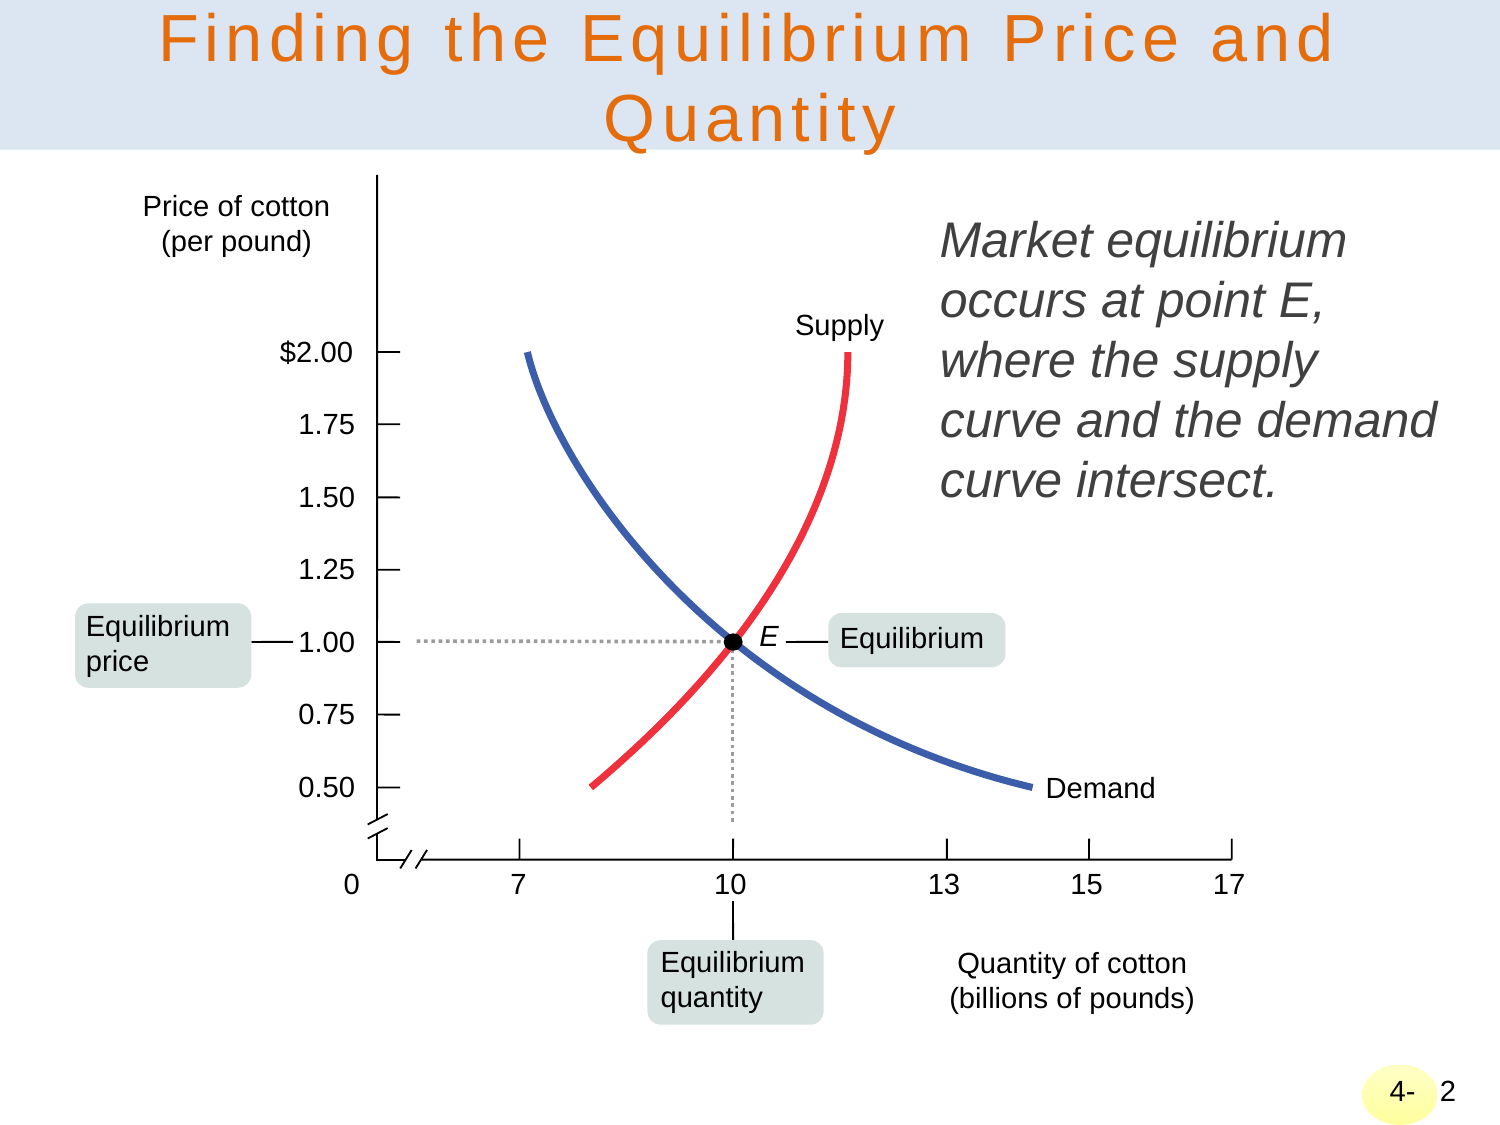

# Finding the Equilibrium Price and Quantity

Price of cotton (per pound)
Market equilibrium occurs at point E, where the supply curve and the demand curve intersect.
Supply
$2.00

1.75

1.50

1.25

Equilibrium price

Equilibrium

E
1.00

0.75

0.50
Demand

0
7
10
13
15
17

Equilibrium quantity
Quantity of cotton (billions of pounds)